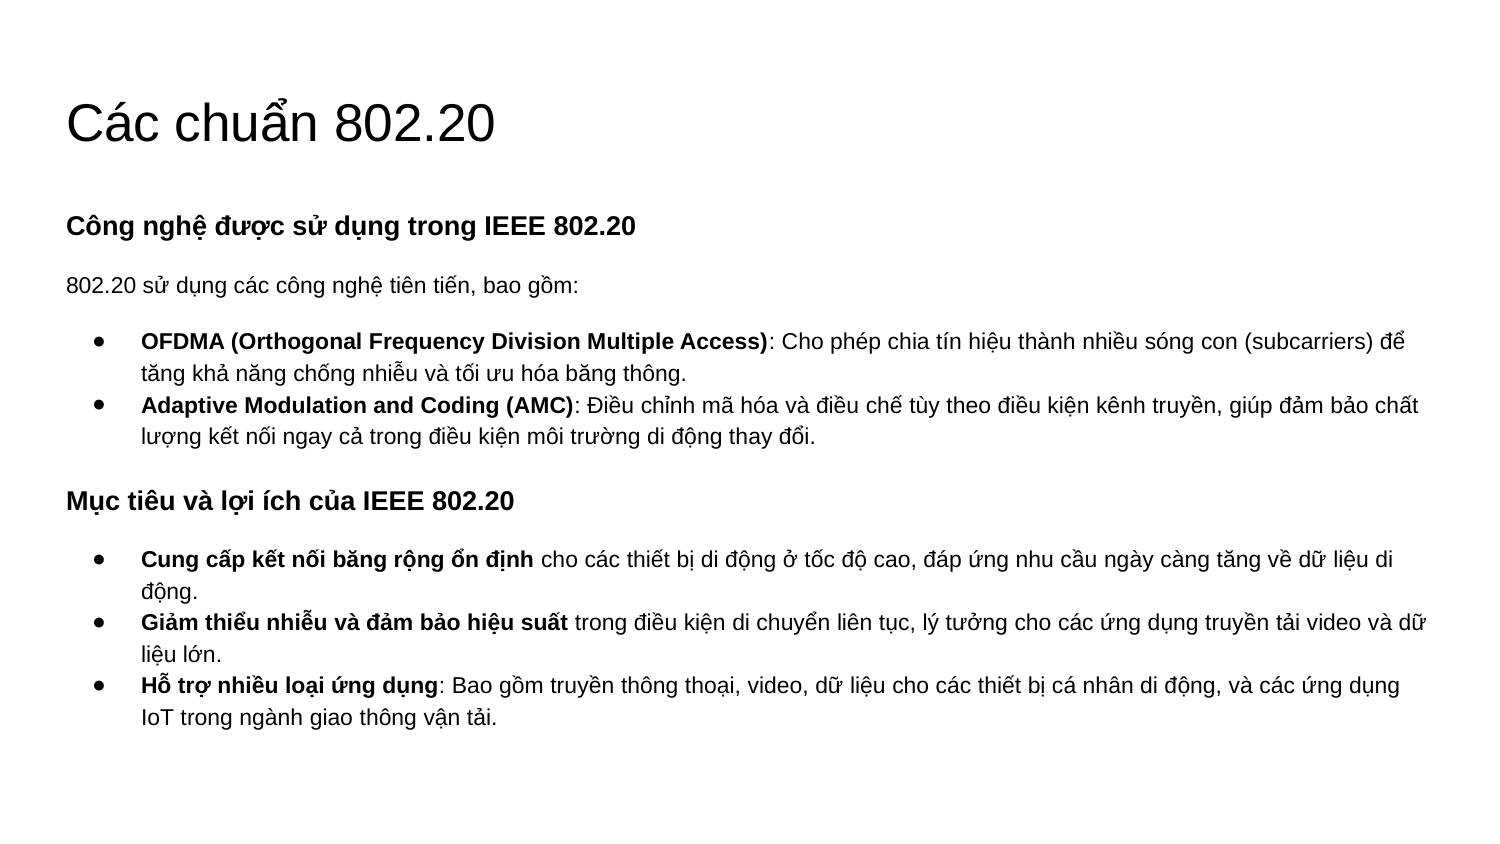

# Các chuẩn 802.20
Công nghệ được sử dụng trong IEEE 802.20
802.20 sử dụng các công nghệ tiên tiến, bao gồm:
OFDMA (Orthogonal Frequency Division Multiple Access): Cho phép chia tín hiệu thành nhiều sóng con (subcarriers) để tăng khả năng chống nhiễu và tối ưu hóa băng thông.
Adaptive Modulation and Coding (AMC): Điều chỉnh mã hóa và điều chế tùy theo điều kiện kênh truyền, giúp đảm bảo chất lượng kết nối ngay cả trong điều kiện môi trường di động thay đổi.
Mục tiêu và lợi ích của IEEE 802.20
Cung cấp kết nối băng rộng ổn định cho các thiết bị di động ở tốc độ cao, đáp ứng nhu cầu ngày càng tăng về dữ liệu di động.
Giảm thiểu nhiễu và đảm bảo hiệu suất trong điều kiện di chuyển liên tục, lý tưởng cho các ứng dụng truyền tải video và dữ liệu lớn.
Hỗ trợ nhiều loại ứng dụng: Bao gồm truyền thông thoại, video, dữ liệu cho các thiết bị cá nhân di động, và các ứng dụng IoT trong ngành giao thông vận tải.